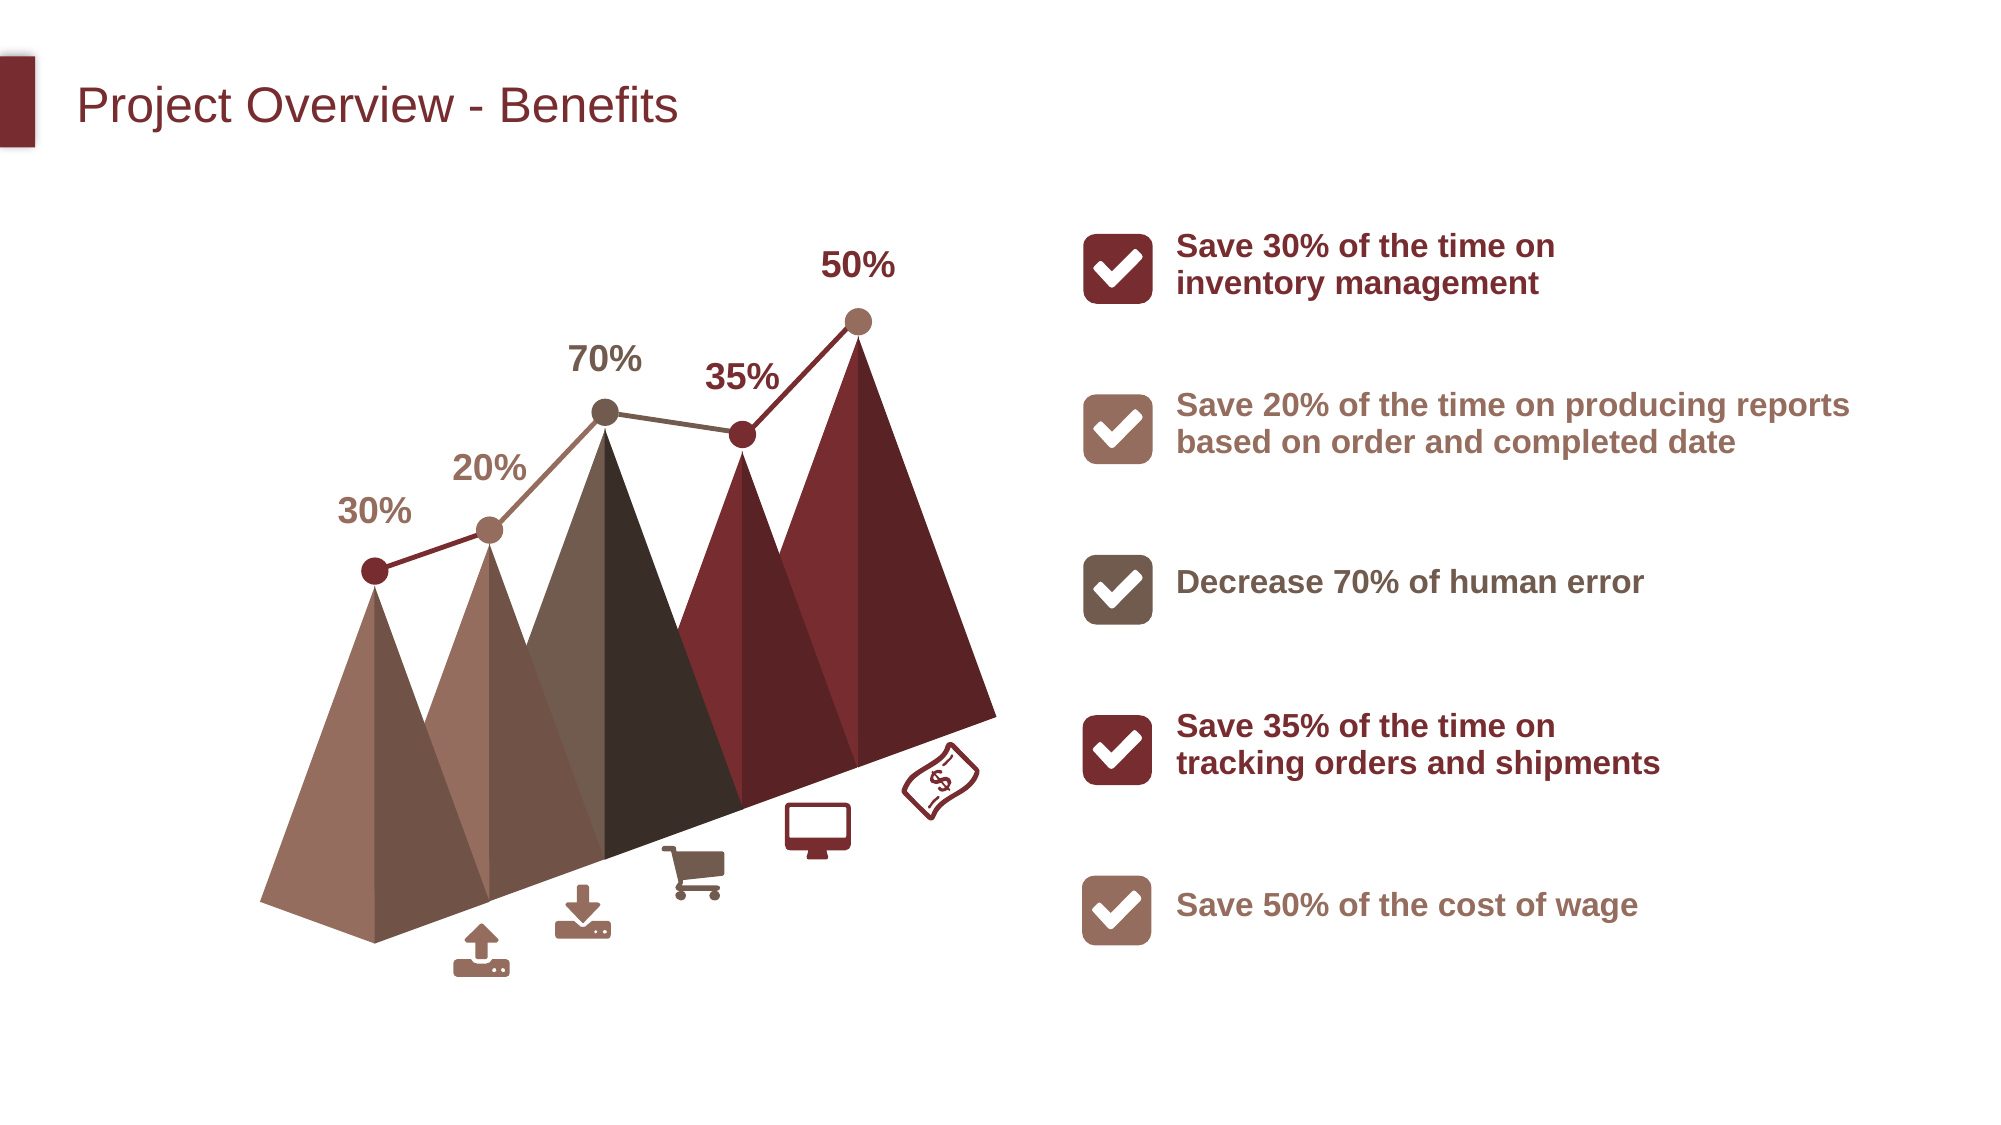

Project Overview - Benefits
Save 30% of the time on
inventory management

50%

70%
35%

20%

30%

Save 20% of the time on producing reports
based on order and completed date

Decrease 70% of human error
Save 35% of the time on
tracking orders and shipments

Save 50% of the cost of wage